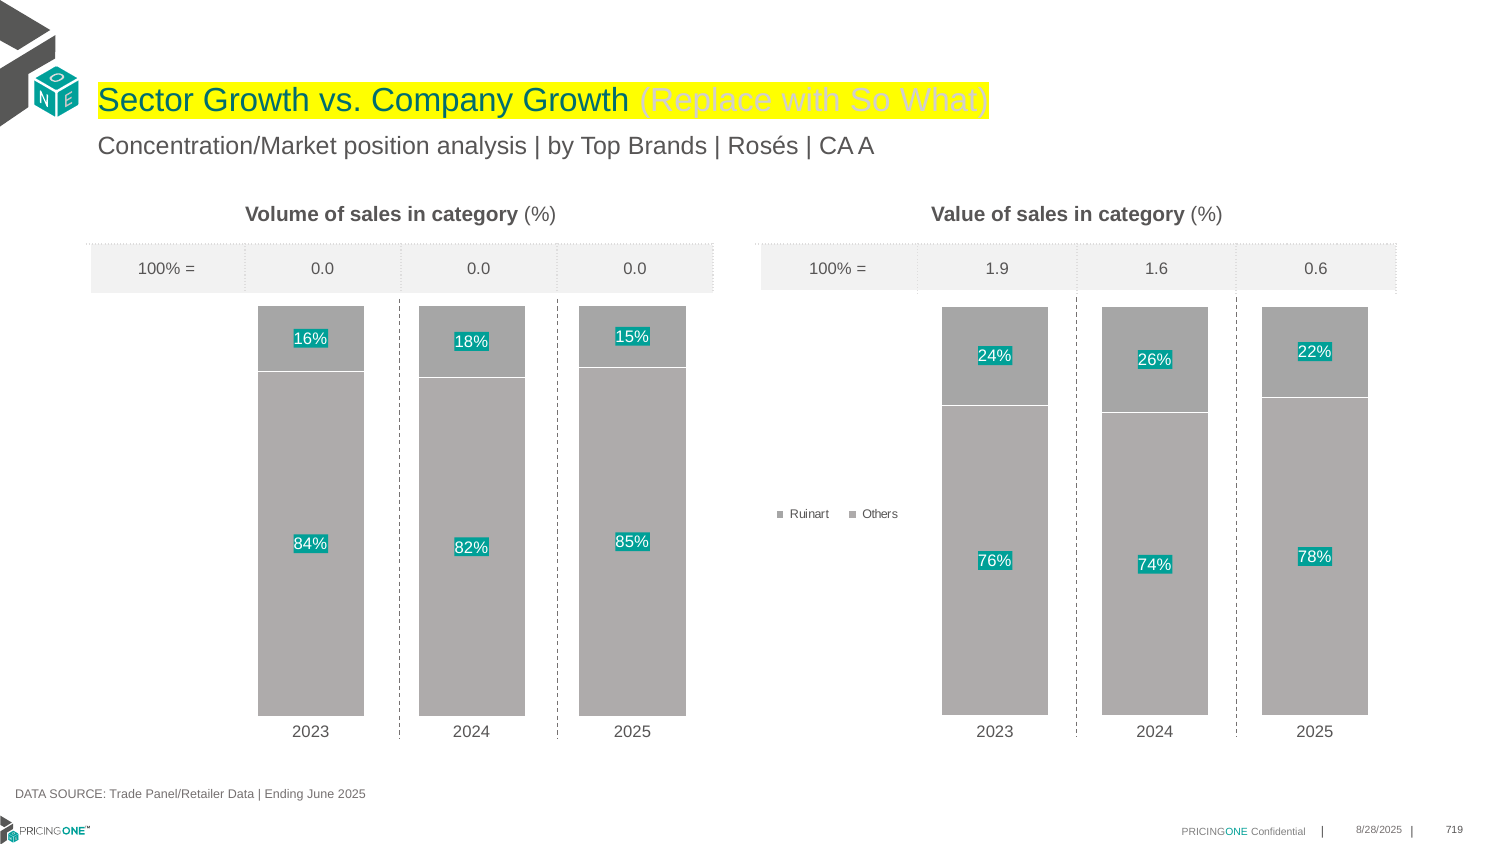

# Sector Growth vs. Company Growth (Replace with So What)
Concentration/Market position analysis | by Top Brands | Rosés | CA A
| Volume of sales in category (%) |  |  |  |
| --- | --- | --- | --- |
| 100% = | 0.0 | 0.0 | 0.0 |
| Value of sales in category (%) |  |  |  |
| --- | --- | --- | --- |
| 100% = | 1.9 | 1.6 | 0.6 |

### Chart

| Category | Others | Ruinart |
|---|---|---|
| 2023 | 0.839785186842694 | 0.16021481315730587 |
| 2024 | 0.8248148723525451 | 0.1751851276474548 |
| 2025 | 0.8499314128943757 | 0.15006858710562415 |

### Chart

| Category | Others | Ruinart |
|---|---|---|
| 2023 | 0.7582984313381358 | 0.24170156866186415 |
| 2024 | 0.7392176934888607 | 0.26078230651113926 |
| 2025 | 0.7778558704453441 | 0.22214412955465587 |
DATA SOURCE: Trade Panel/Retailer Data | Ending June 2025

8/28/2025
719